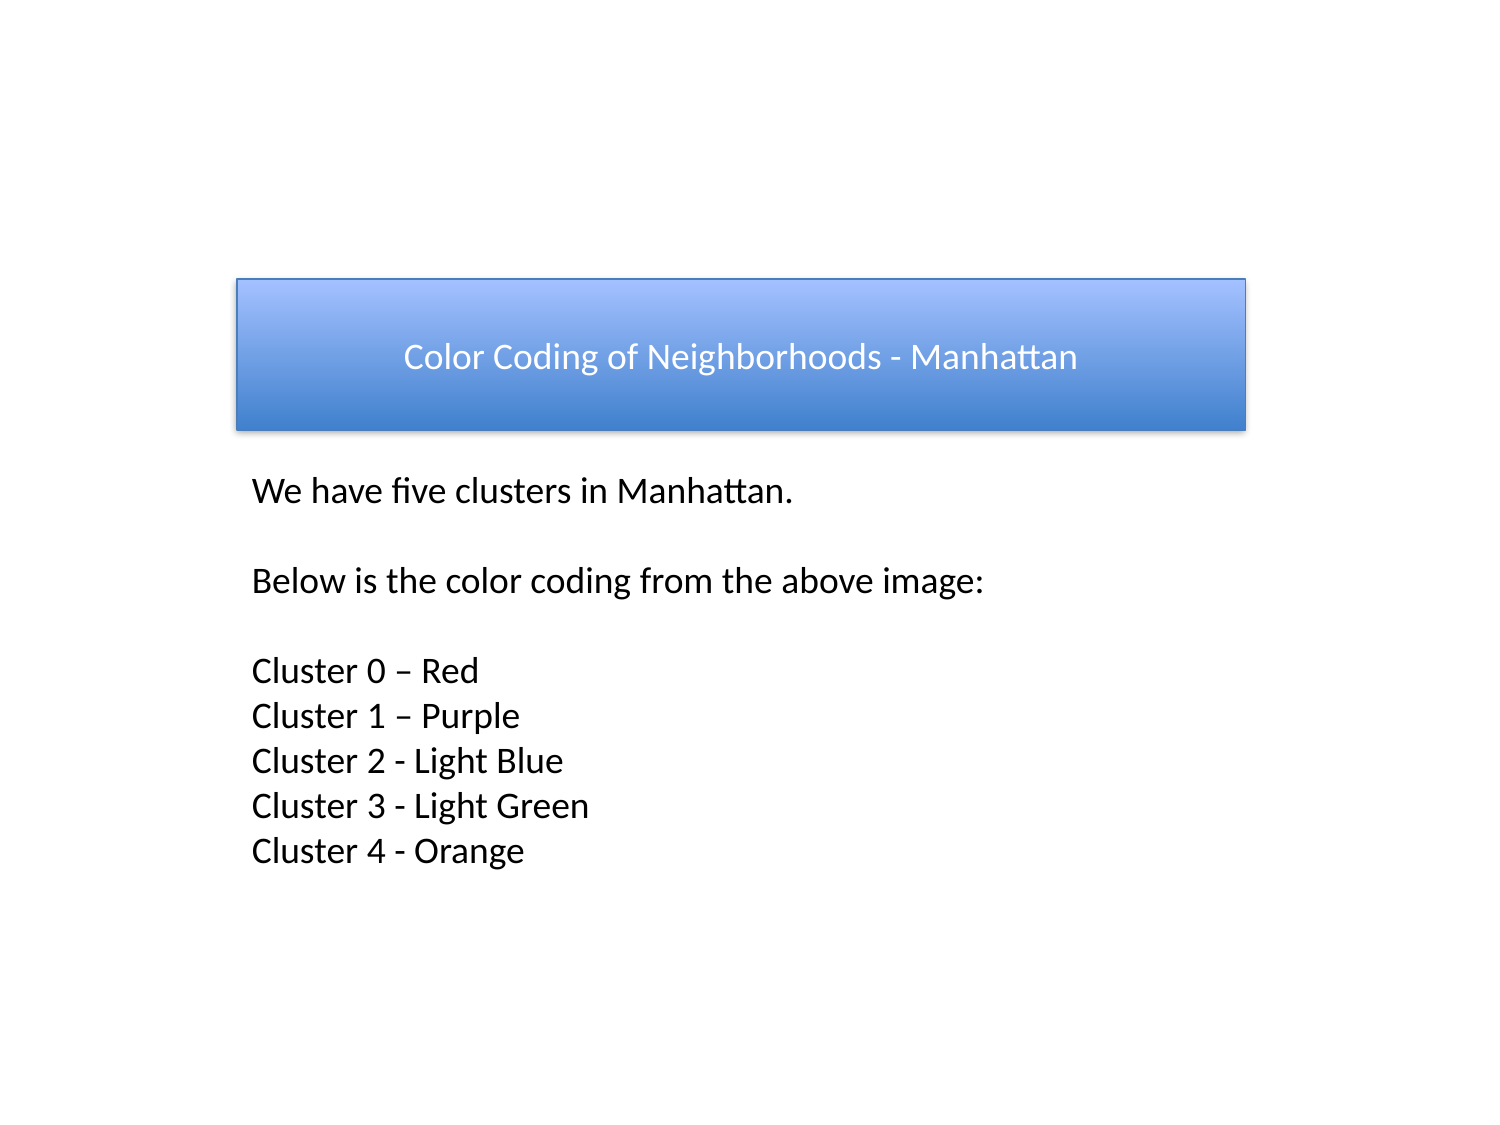

Color Coding of Neighborhoods - Manhattan
We have five clusters in Manhattan.

Below is the color coding from the above image:

Cluster 0 – Red
Cluster 1 – Purple
Cluster 2 - Light Blue
Cluster 3 - Light Green
Cluster 4 - Orange